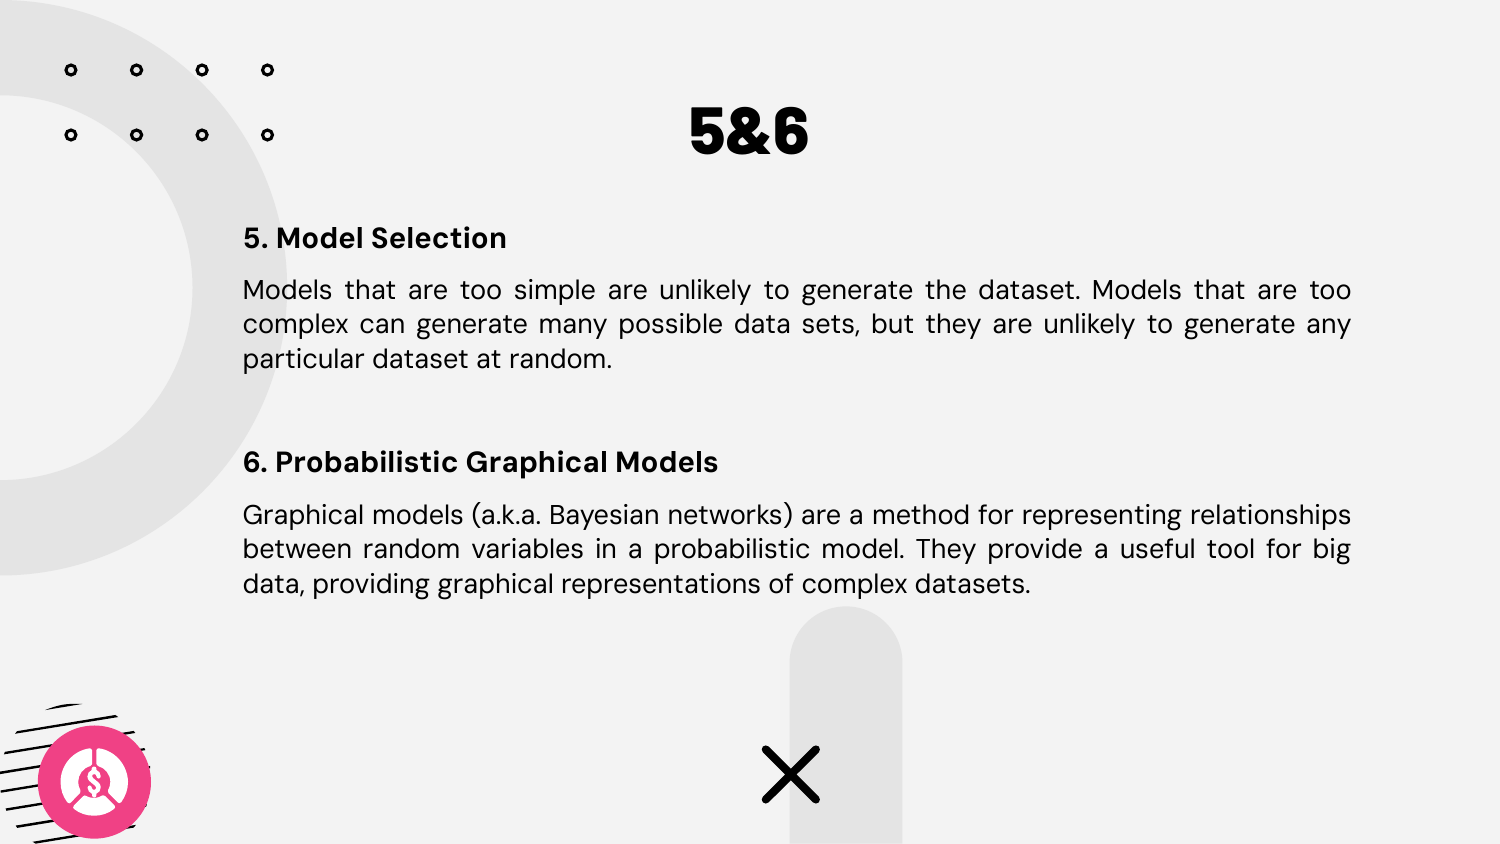

# 5&6
5. Model Selection
Models that are too simple are unlikely to generate the dataset. Models that are too complex can generate many possible data sets, but they are unlikely to generate any particular dataset at random.

6. Probabilistic Graphical Models
Graphical models (a.k.a. Bayesian networks) are a method for representing relationships between random variables in a probabilistic model. They provide a useful tool for big data, providing graphical representations of complex datasets.